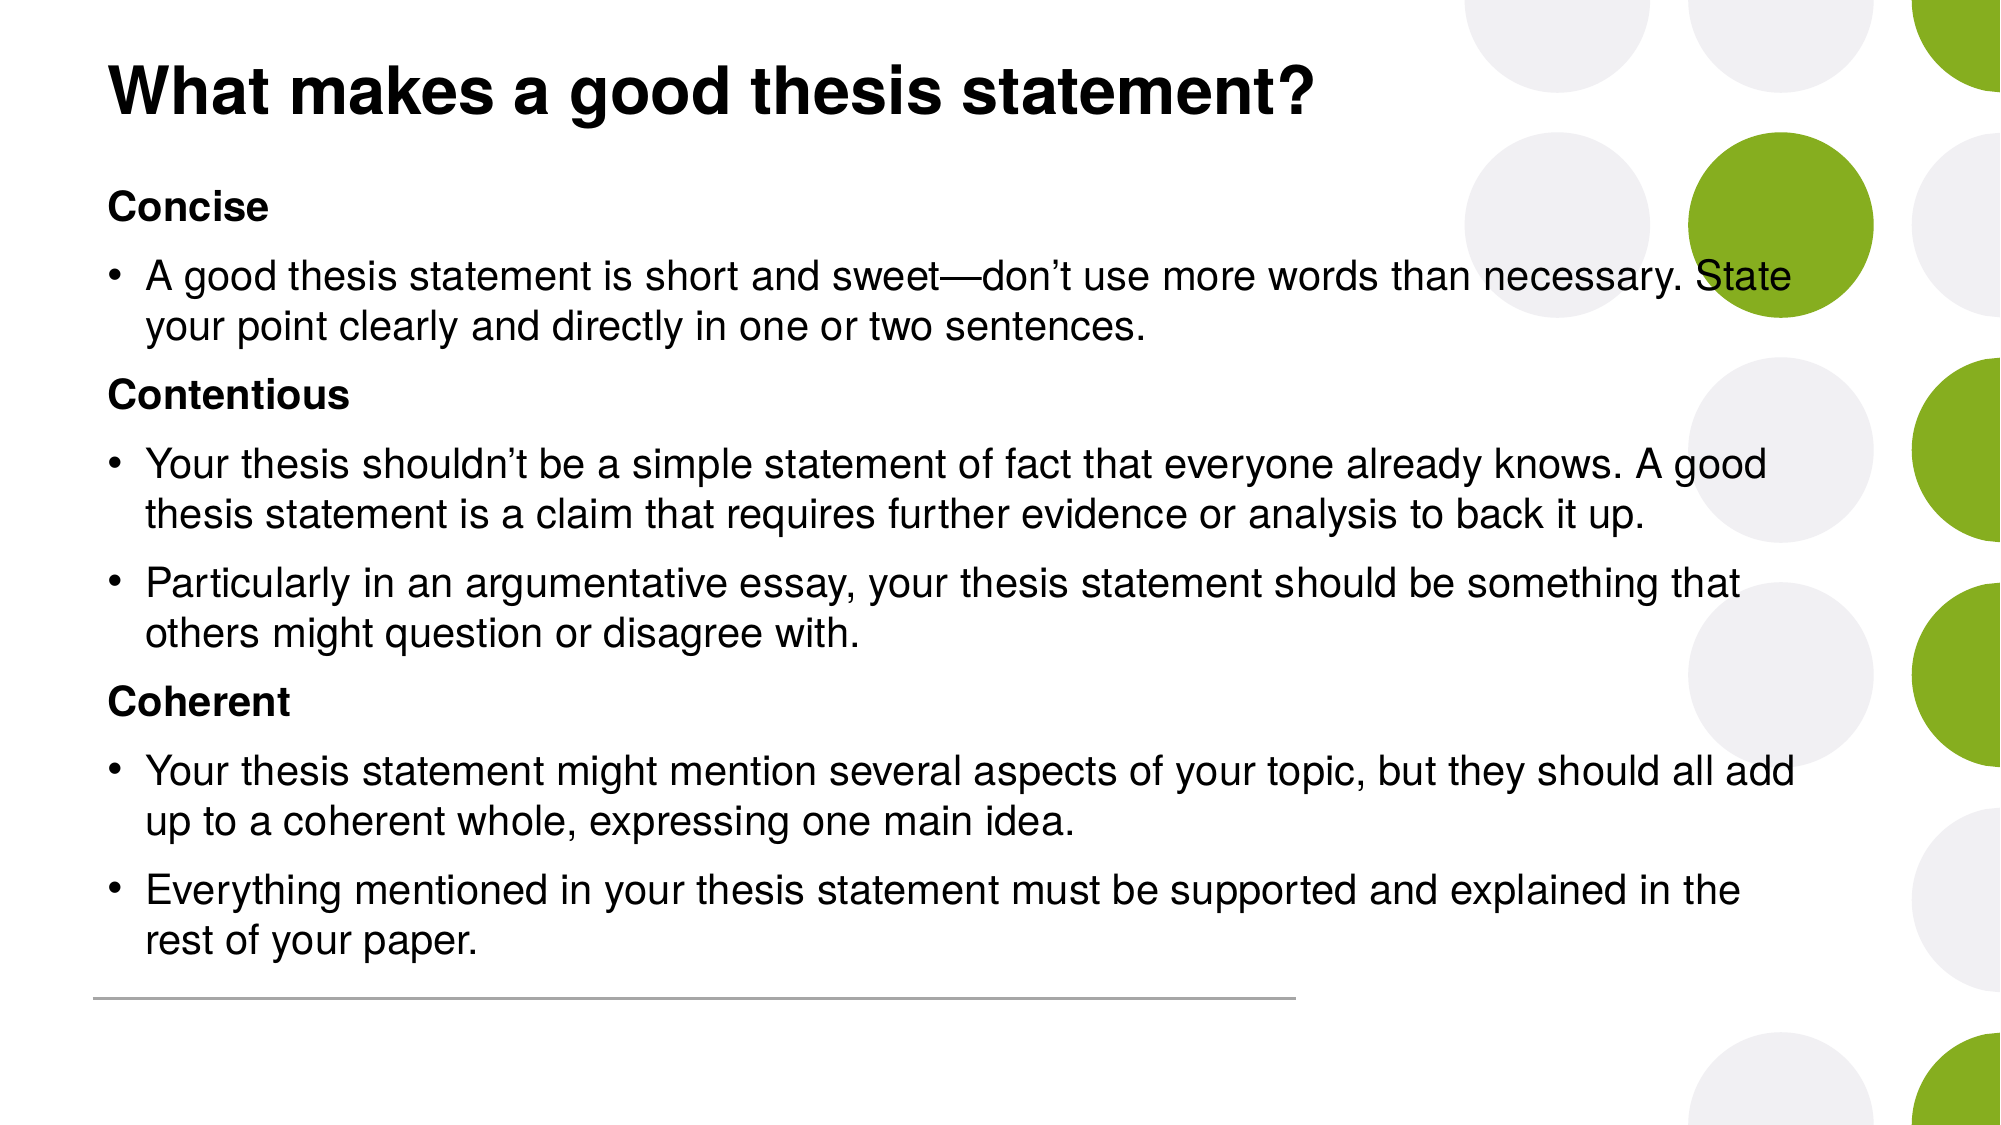

# What makes a good thesis statement?
Concise
A good thesis statement is short and sweet—don’t use more words than necessary. State your point clearly and directly in one or two sentences.
Contentious
Your thesis shouldn’t be a simple statement of fact that everyone already knows. A good thesis statement is a claim that requires further evidence or analysis to back it up.
Particularly in an argumentative essay, your thesis statement should be something that others might question or disagree with.
Coherent
Your thesis statement might mention several aspects of your topic, but they should all add up to a coherent whole, expressing one main idea.
Everything mentioned in your thesis statement must be supported and explained in the rest of your paper.